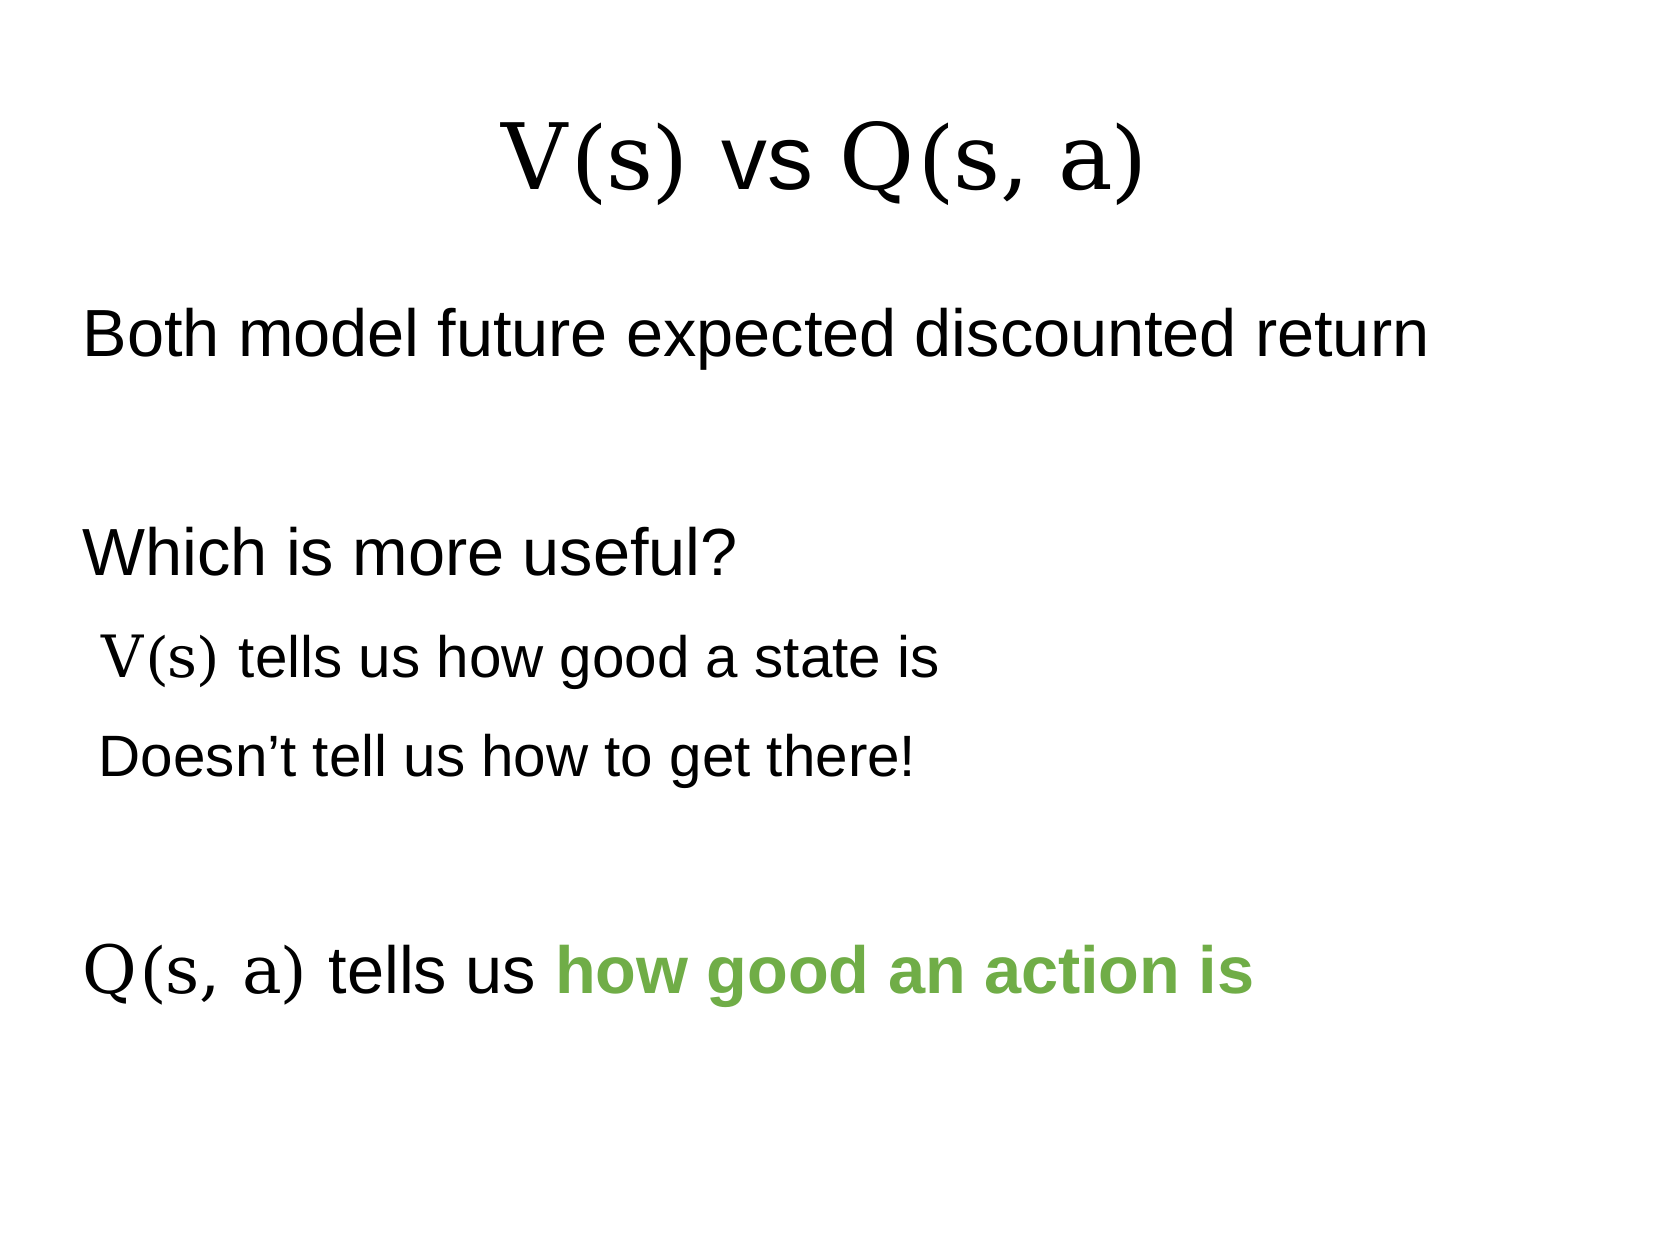

V(s) vs Q(s, a)
Both model future expected discounted return

Which is more useful?
 V(s) tells us how good a state is
 Doesn’t tell us how to get there!

Q(s, a) tells us how good an action is